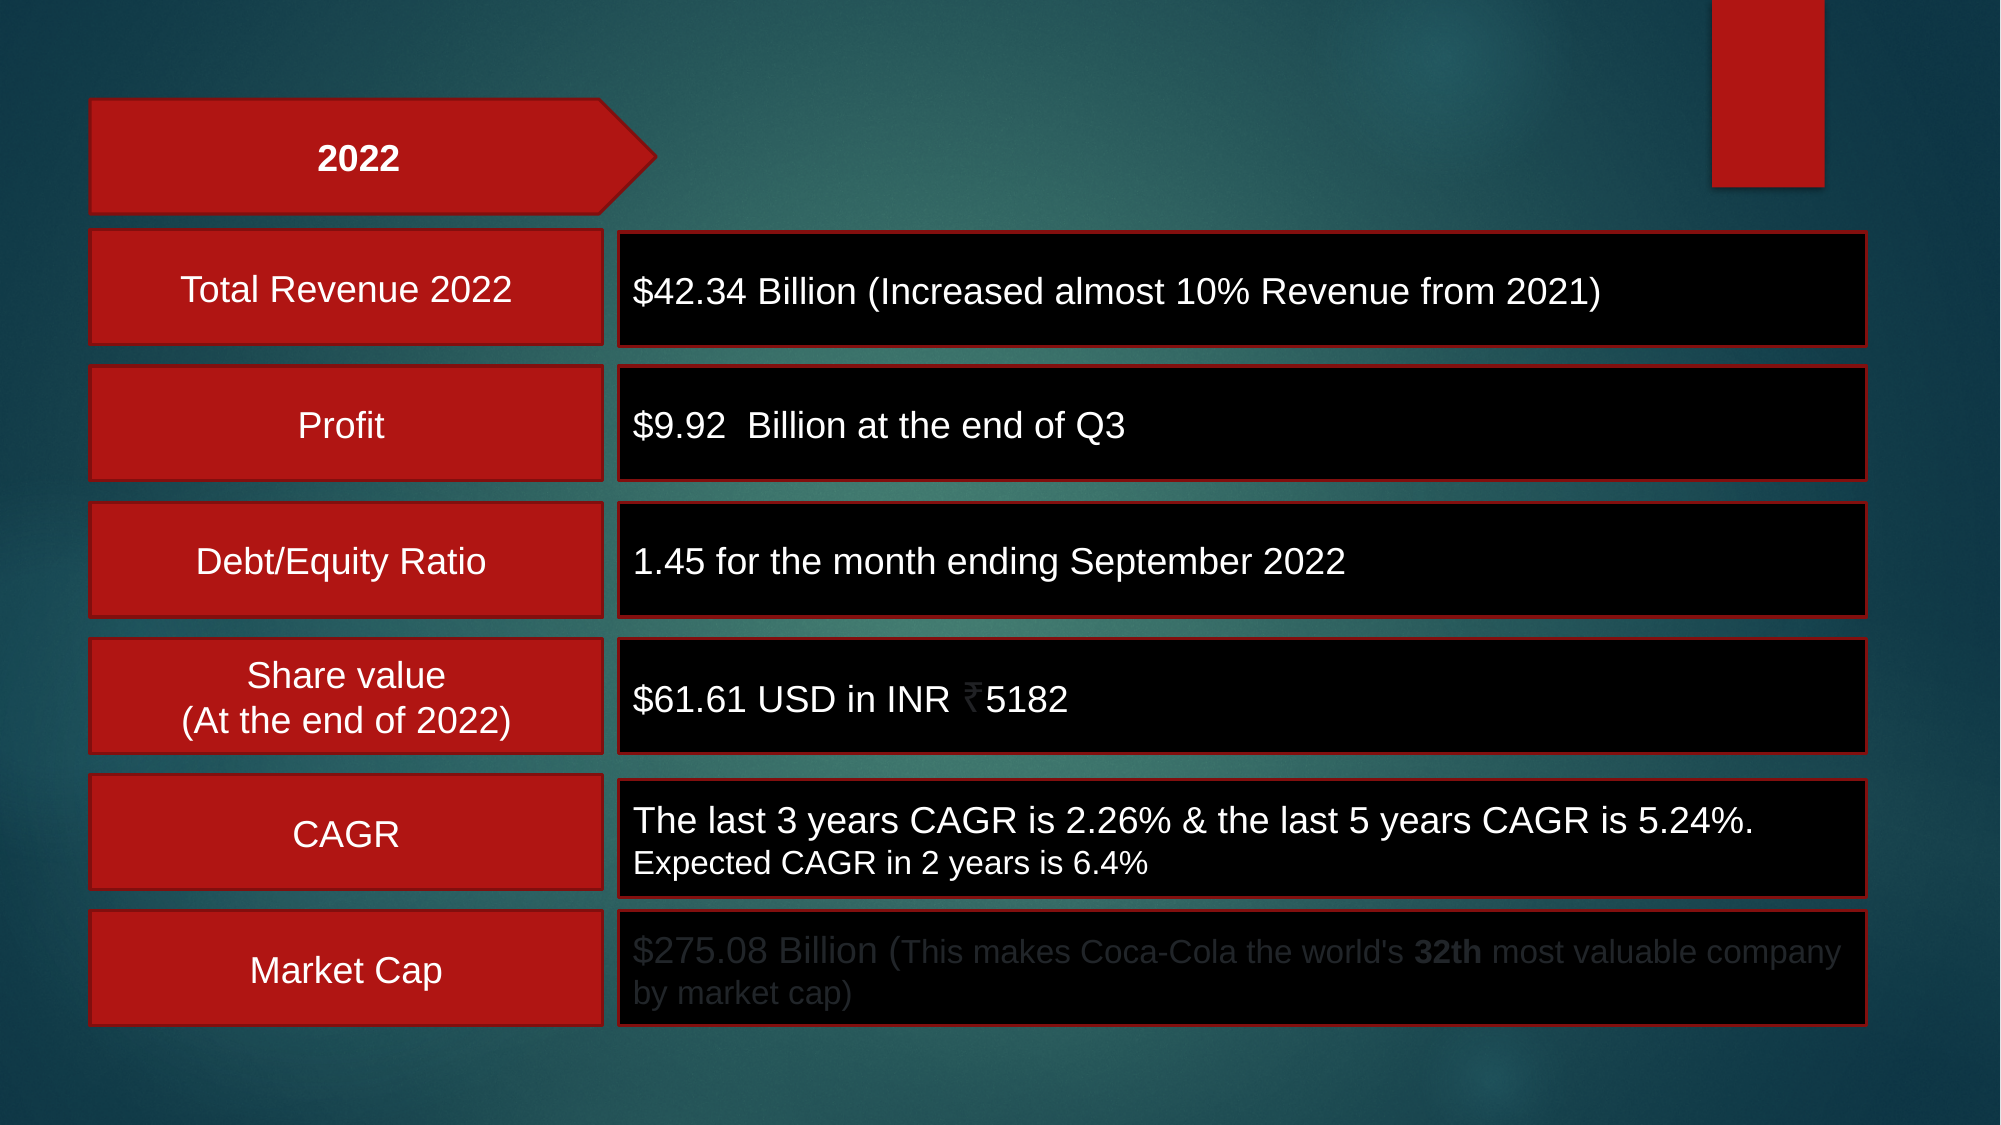

2022
Total Revenue 2022
$42.34 Billion (Increased almost 10% Revenue from 2021)
Profit
$9.92  Billion at the end of Q3
Debt/Equity Ratio
1.45 for the month ending September 2022
 Share value
(At the end of 2022)
$61.61 USD in INR ₹5182
CAGR
The last 3 years CAGR is 2.26% & the last 5 years CAGR is 5.24%. Expected CAGR in 2 years is 6.4%
Market Cap
$275.08 Billion (This makes Coca-Cola the world's 32th most valuable company by market cap)